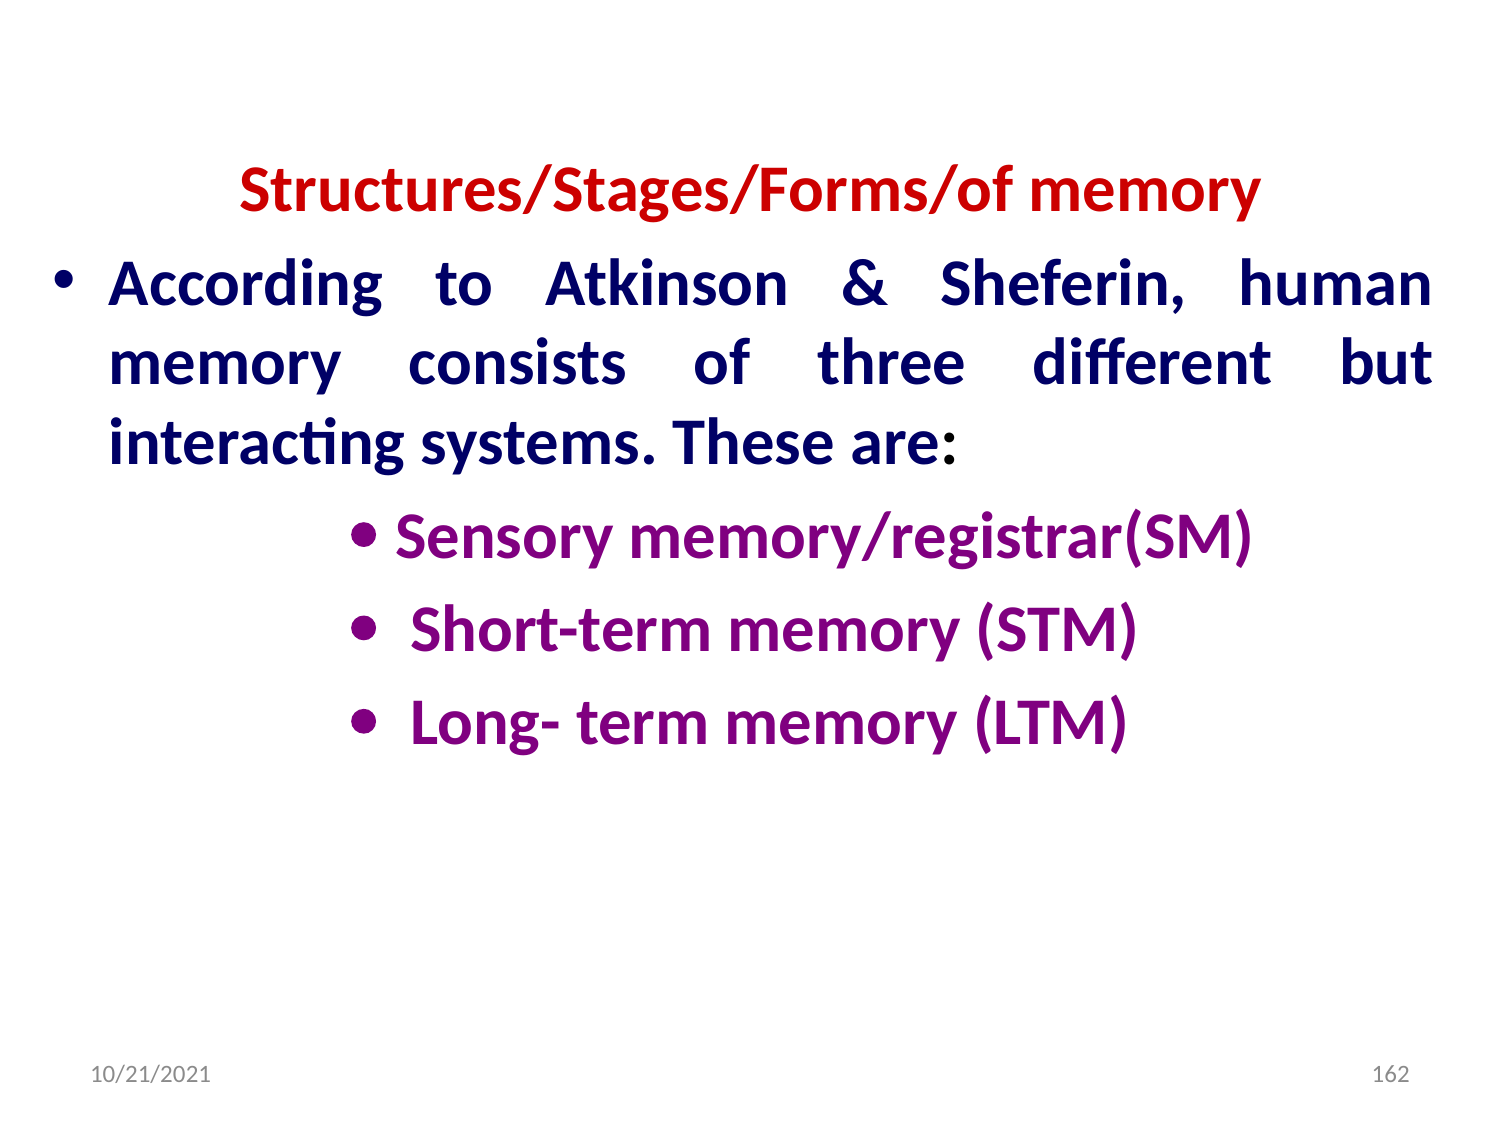

Structures/Stages/Forms/of memory
According to Atkinson & Sheferin, human memory consists of three different but interacting systems. These are:
                    • Sensory memory/registrar(SM)
                    •  Short-term memory (STM)
                    •  Long- term memory (LTM)

10/21/2021

162